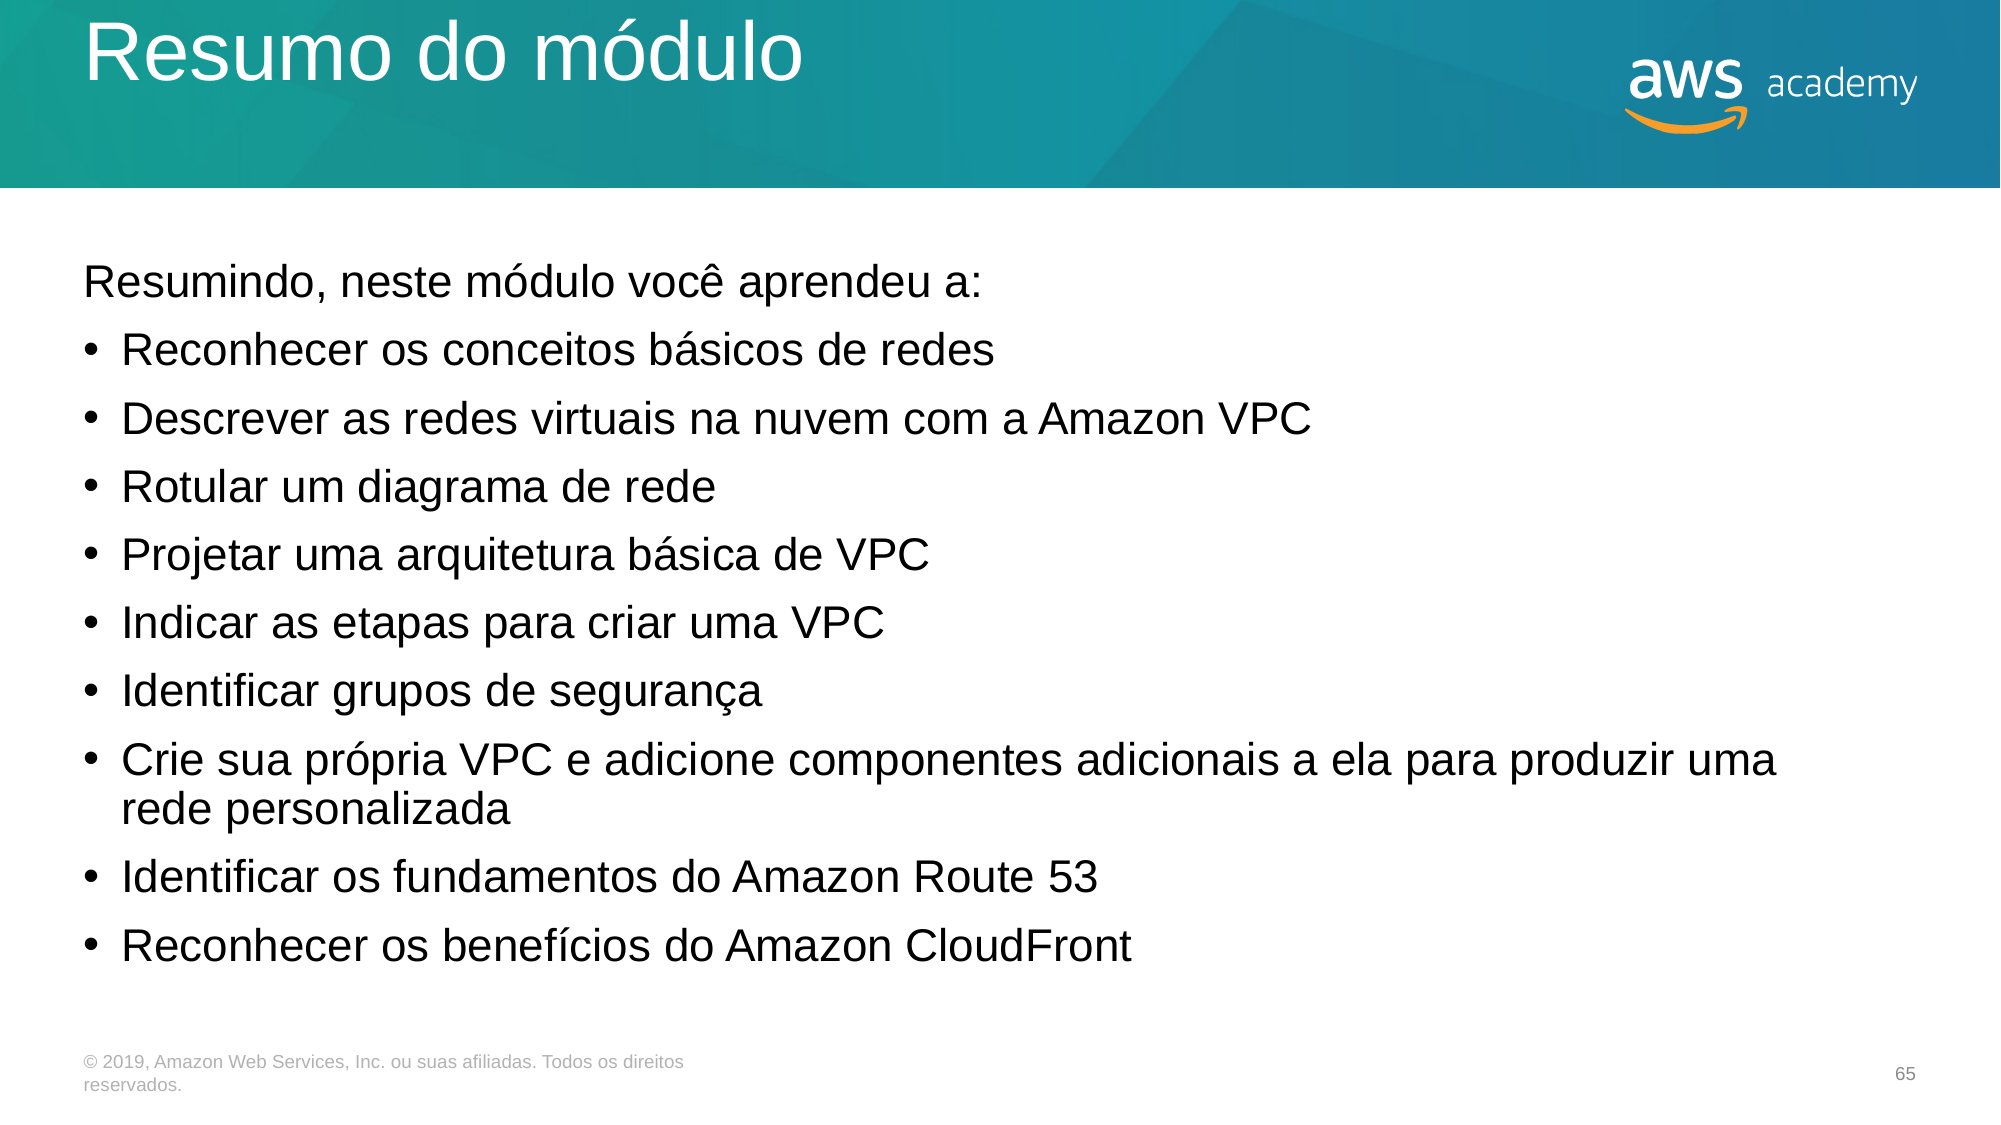

# Resumo do módulo
Resumindo, neste módulo você aprendeu a:
Reconhecer os conceitos básicos de redes
Descrever as redes virtuais na nuvem com a Amazon VPC
Rotular um diagrama de rede
Projetar uma arquitetura básica de VPC
Indicar as etapas para criar uma VPC
Identificar grupos de segurança
Crie sua própria VPC e adicione componentes adicionais a ela para produzir uma
rede personalizada
Identificar os fundamentos do Amazon Route 53
Reconhecer os benefícios do Amazon CloudFront
© 2019, Amazon Web Services, Inc. ou suas afiliadas. Todos os direitos reservados.
65